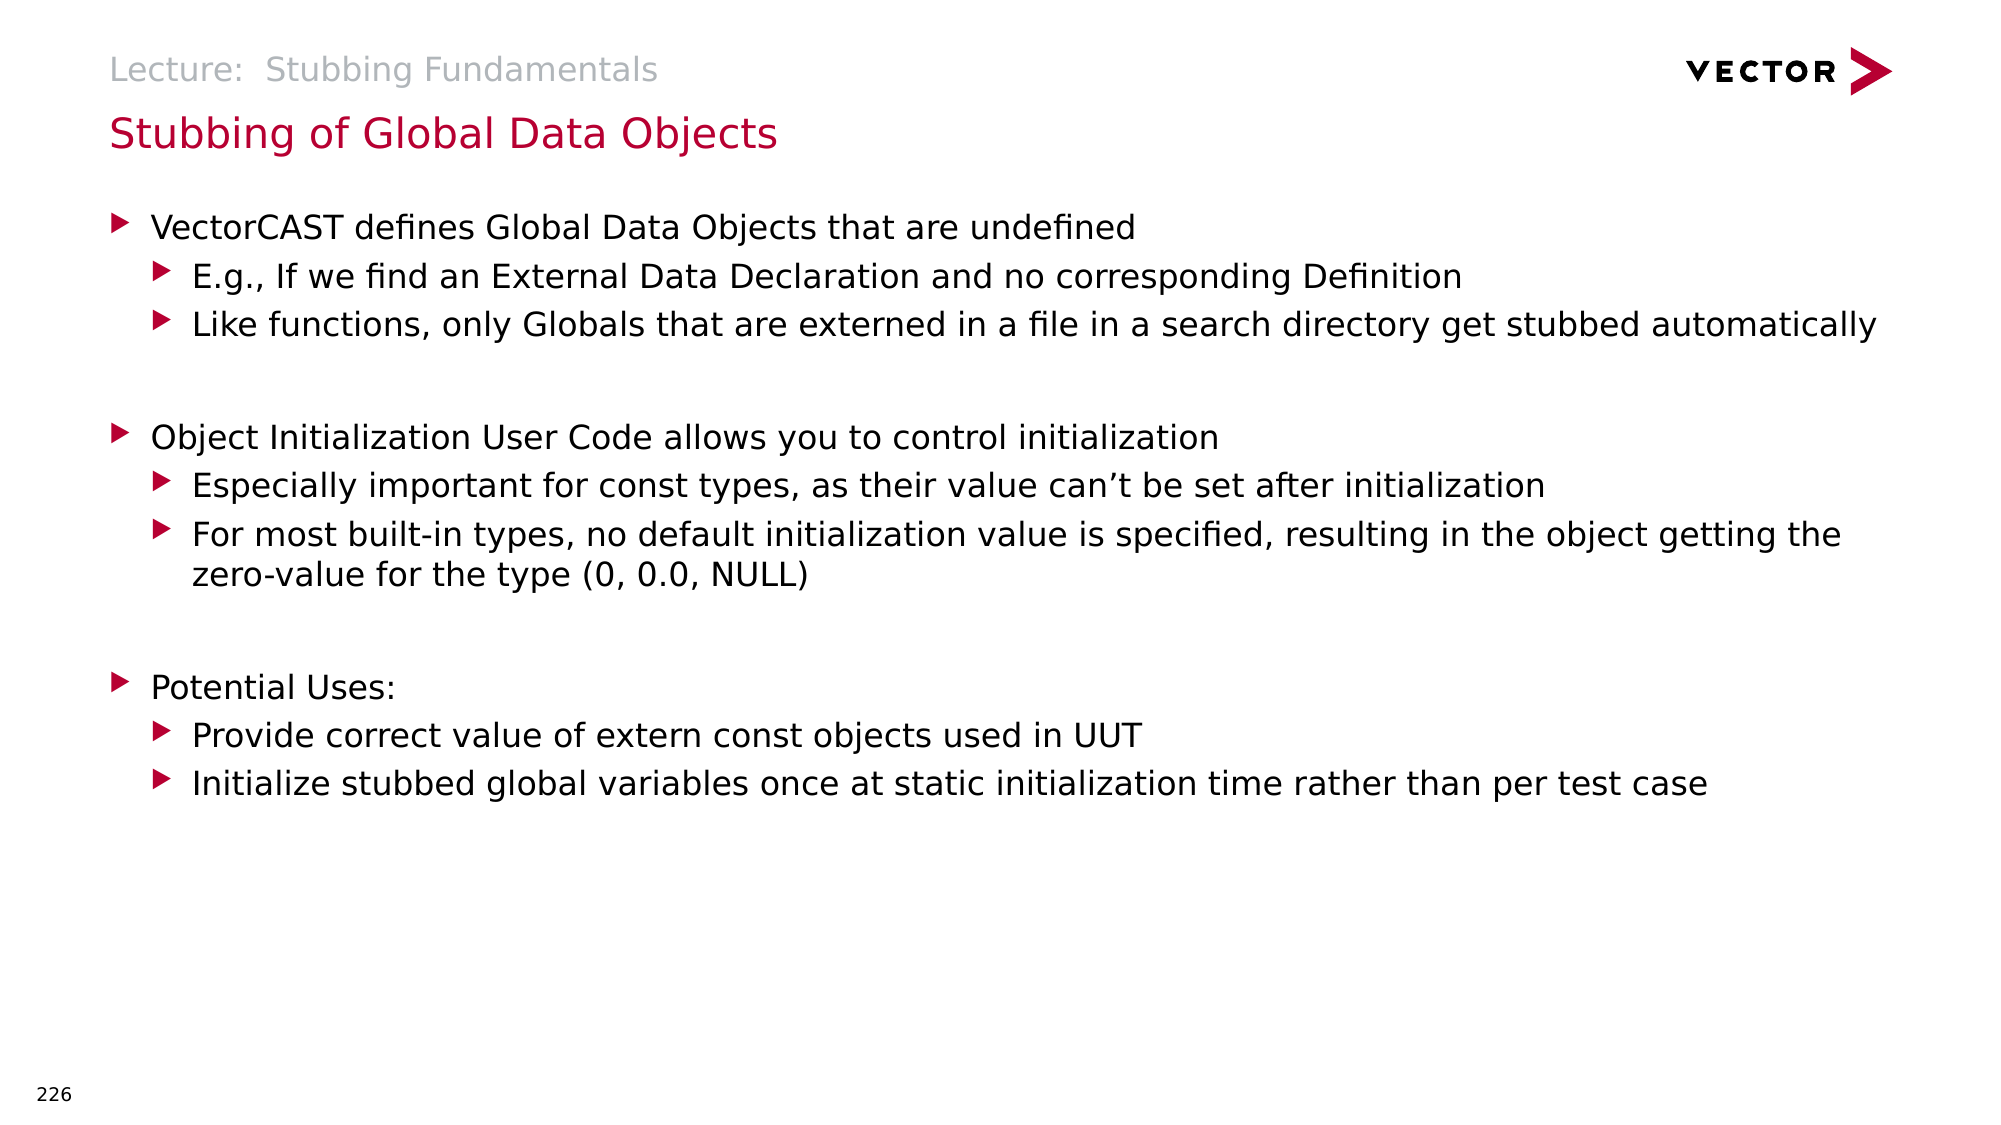

# Lecture:  Stubbing Fundamentals
Stubbing of Global Data Objects
VectorCAST defines Global Data Objects that are undefined
E.g., If we find an External Data Declaration and no corresponding Definition
Like functions, only Globals that are externed in a file in a search directory get stubbed automatically

Object Initialization User Code allows you to control initialization
Especially important for const types, as their value can’t be set after initialization
For most built-in types, no default initialization value is specified, resulting in the object getting the zero-value for the type (0, 0.0, NULL)

Potential Uses:
Provide correct value of extern const objects used in UUT
Initialize stubbed global variables once at static initialization time rather than per test case